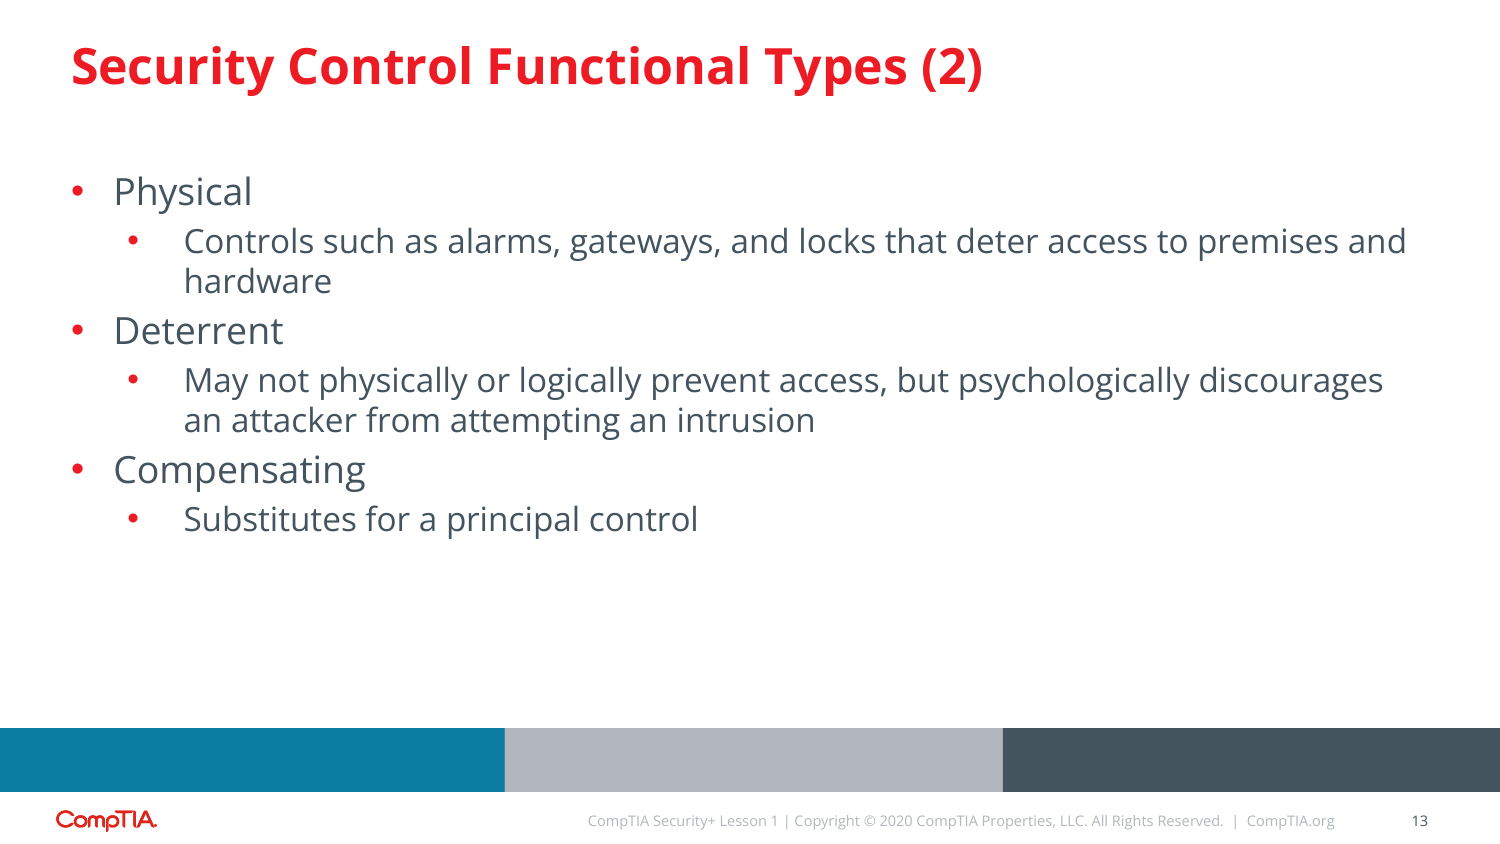

# Security Control Functional Types (2)
Physical
Controls such as alarms, gateways, and locks that deter access to premises and hardware
Deterrent
May not physically or logically prevent access, but psychologically discourages an attacker from attempting an intrusion
Compensating
Substitutes for a principal control

CompTIA Security+ Lesson 1 | Copyright © 2020 CompTIA Properties, LLC. All Rights Reserved.  |  CompTIA.org
13